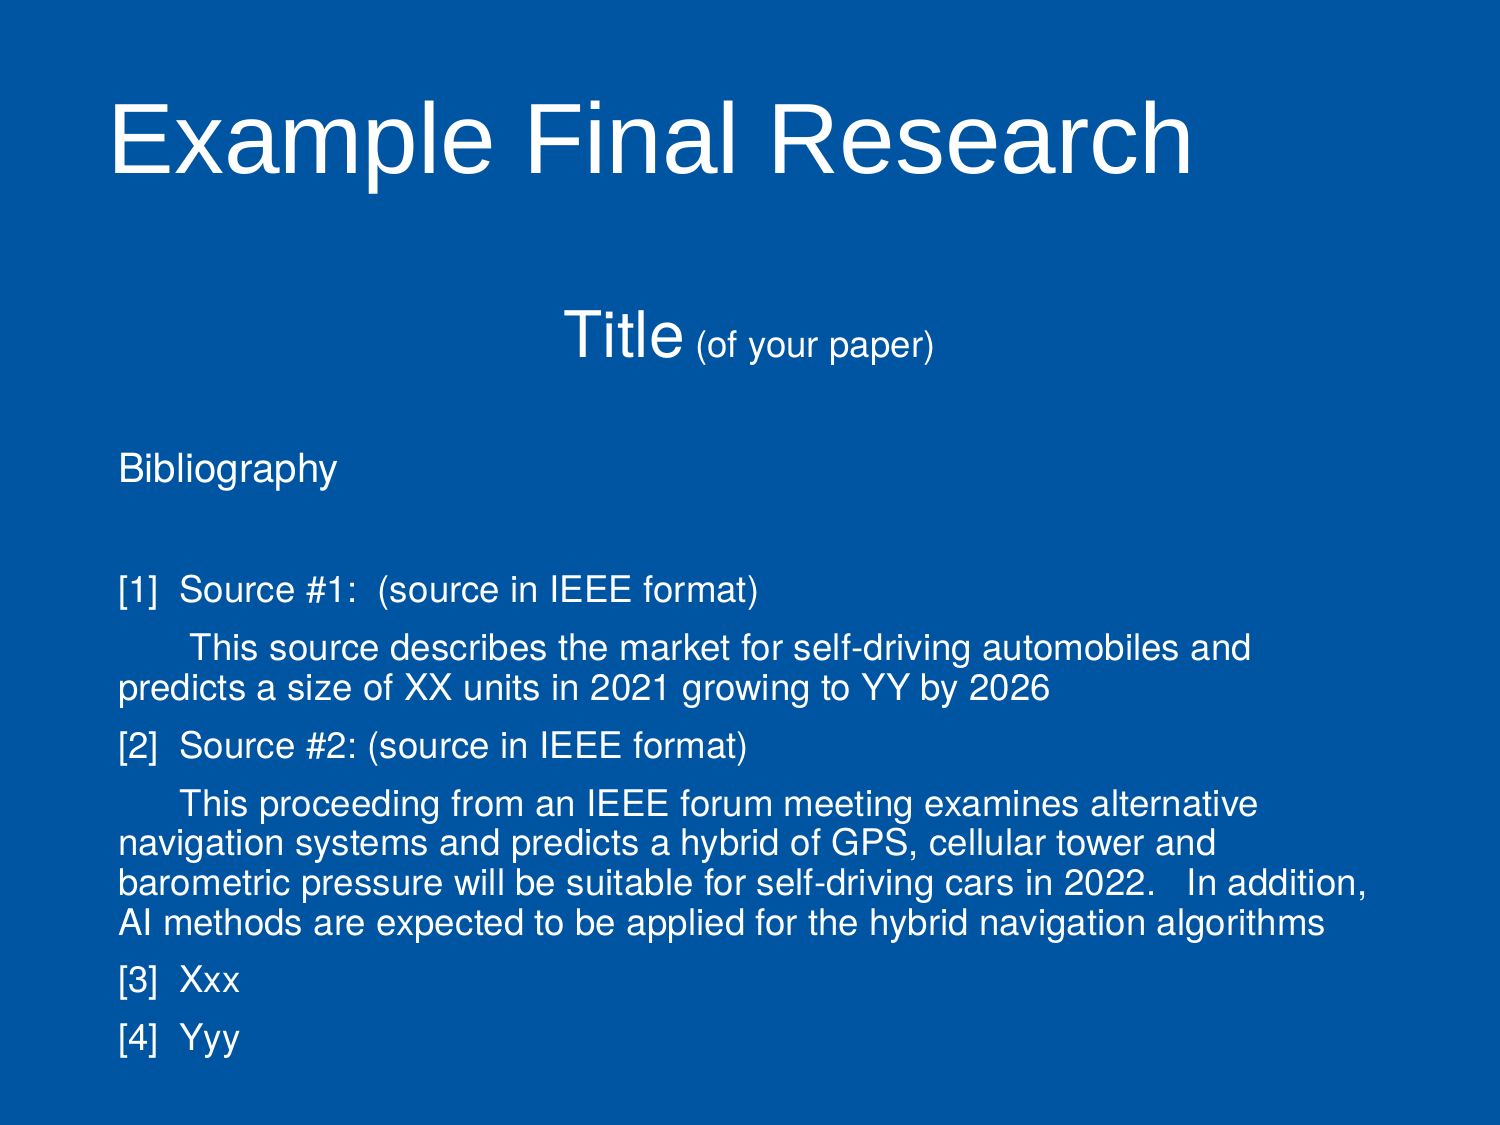

# Example Final Research

Title (of your paper)

Bibliography

[1]  Source #1:  (source in IEEE format)
       This source describes the market for self-driving automobiles and predicts a size of XX units in 2021 growing to YY by 2026
[2]  Source #2: (source in IEEE format)
      This proceeding from an IEEE forum meeting examines alternative navigation systems and predicts a hybrid of GPS, cellular tower and barometric pressure will be suitable for self-driving cars in 2022.   In addition, AI methods are expected to be applied for the hybrid navigation algorithms
[3]  Xxx
[4]  Yyy